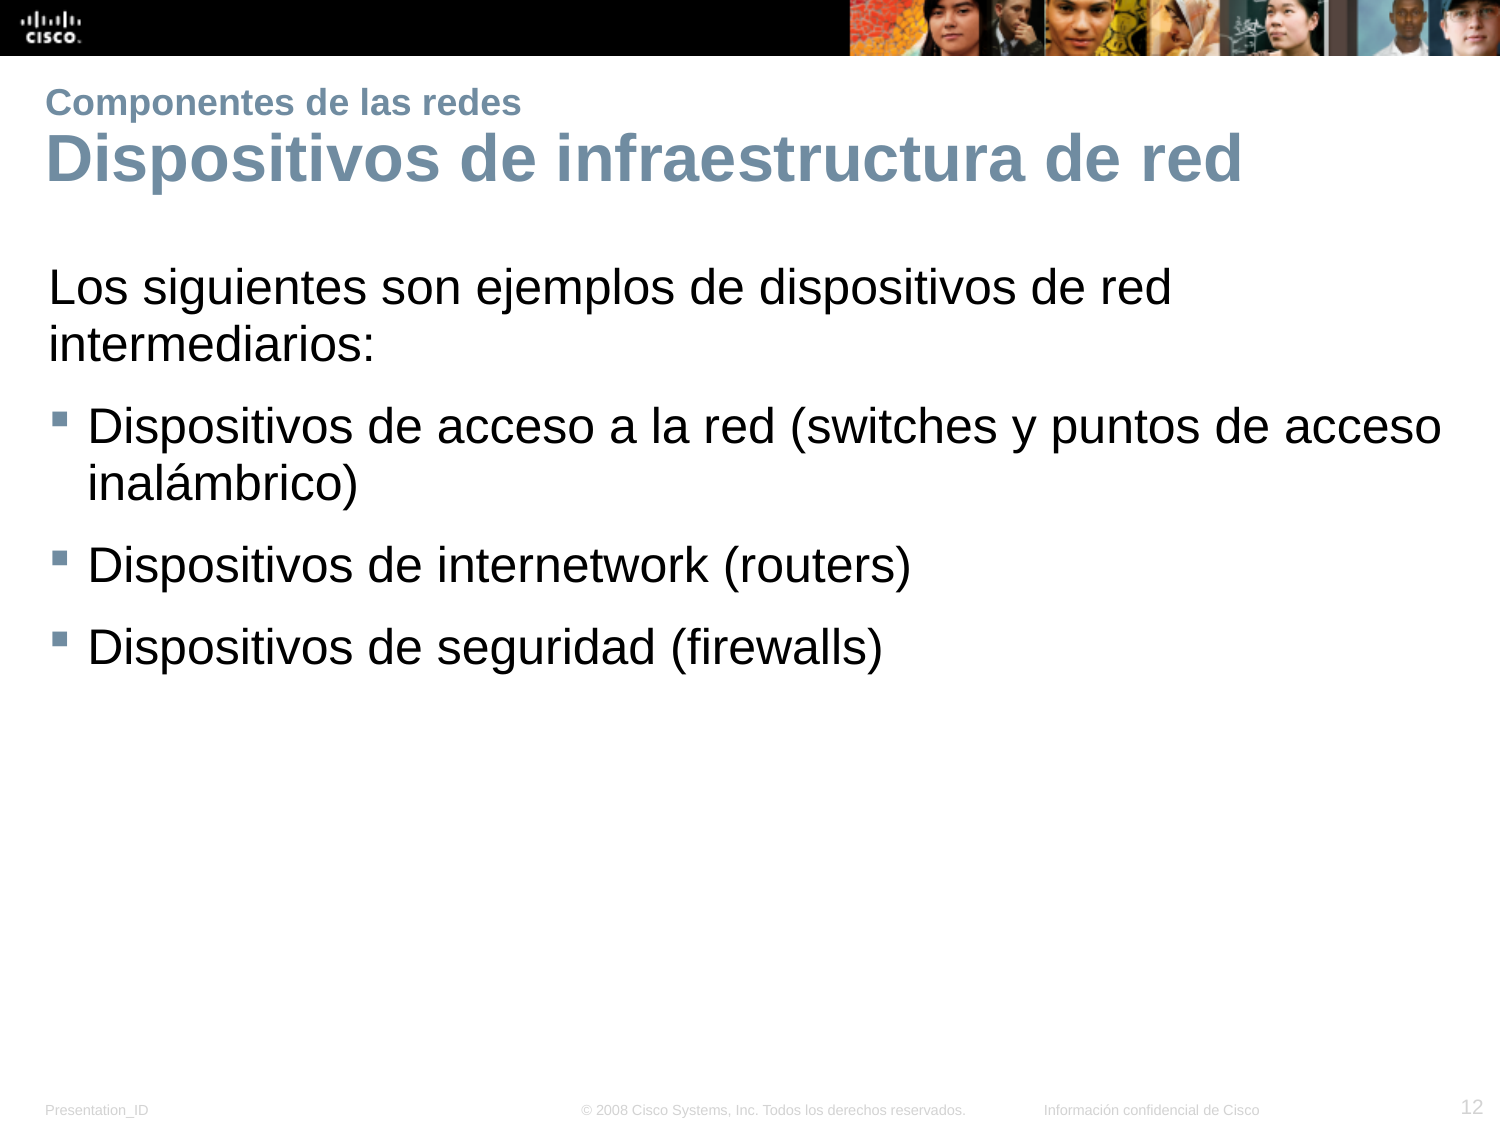

# Componentes de las redes Dispositivos de infraestructura de red
Los siguientes son ejemplos de dispositivos de red intermediarios:
Dispositivos de acceso a la red (switches y puntos de acceso inalámbrico)
Dispositivos de internetwork (routers)
Dispositivos de seguridad (firewalls)